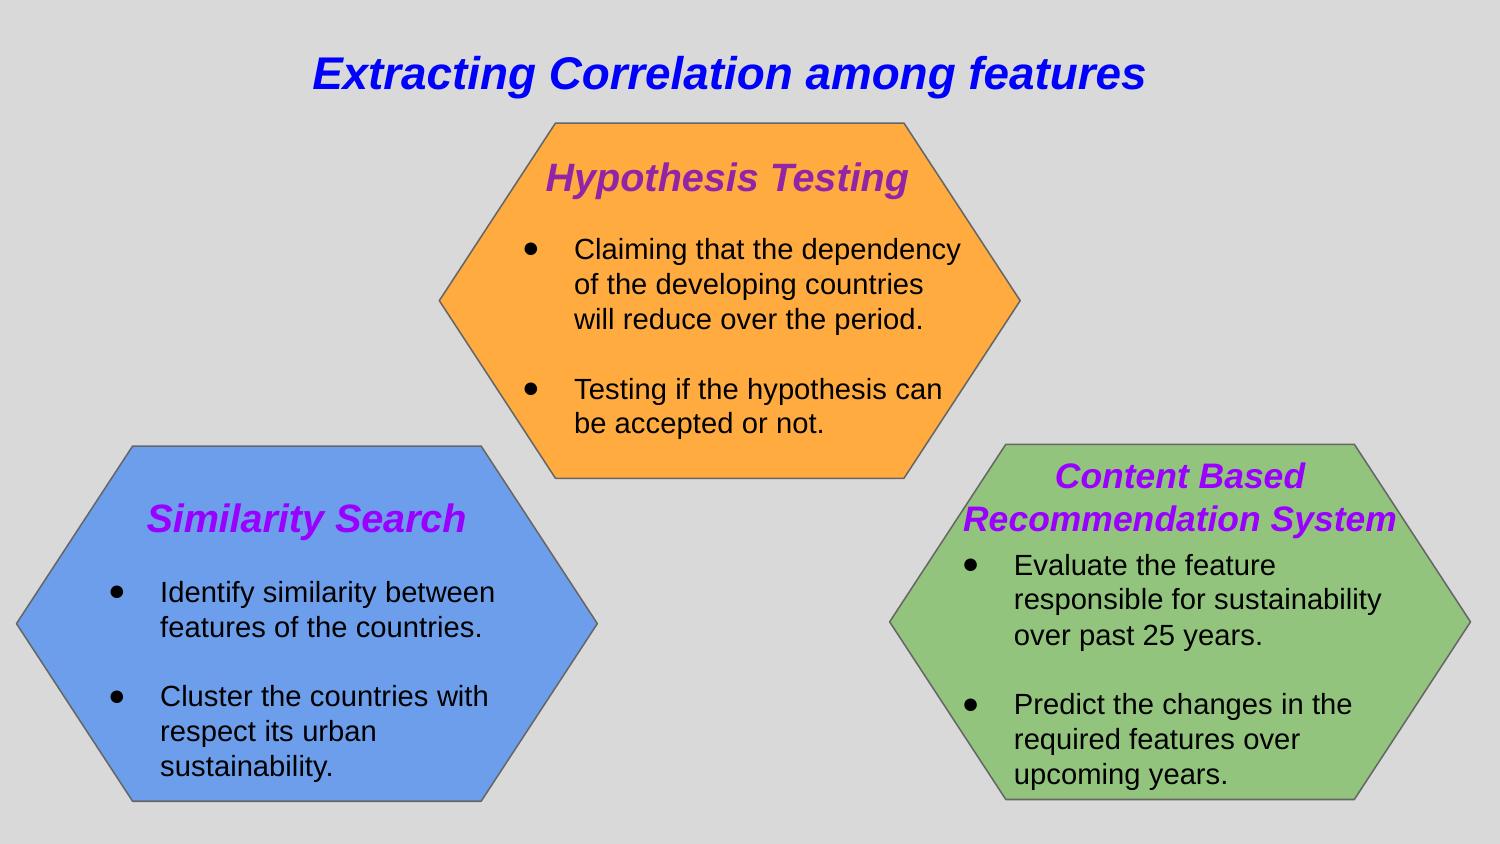

Extracting Correlation among features

Hypothesis Testing
Claiming that the dependency of the developing countries will reduce over the period.

Testing if the hypothesis can be accepted or not.
Content Based Recommendation System

Similarity Search
Evaluate the feature responsible for sustainability over past 25 years.

Predict the changes in the required features over upcoming years.
Identify similarity between features of the countries.

Cluster the countries with respect its urban sustainability.